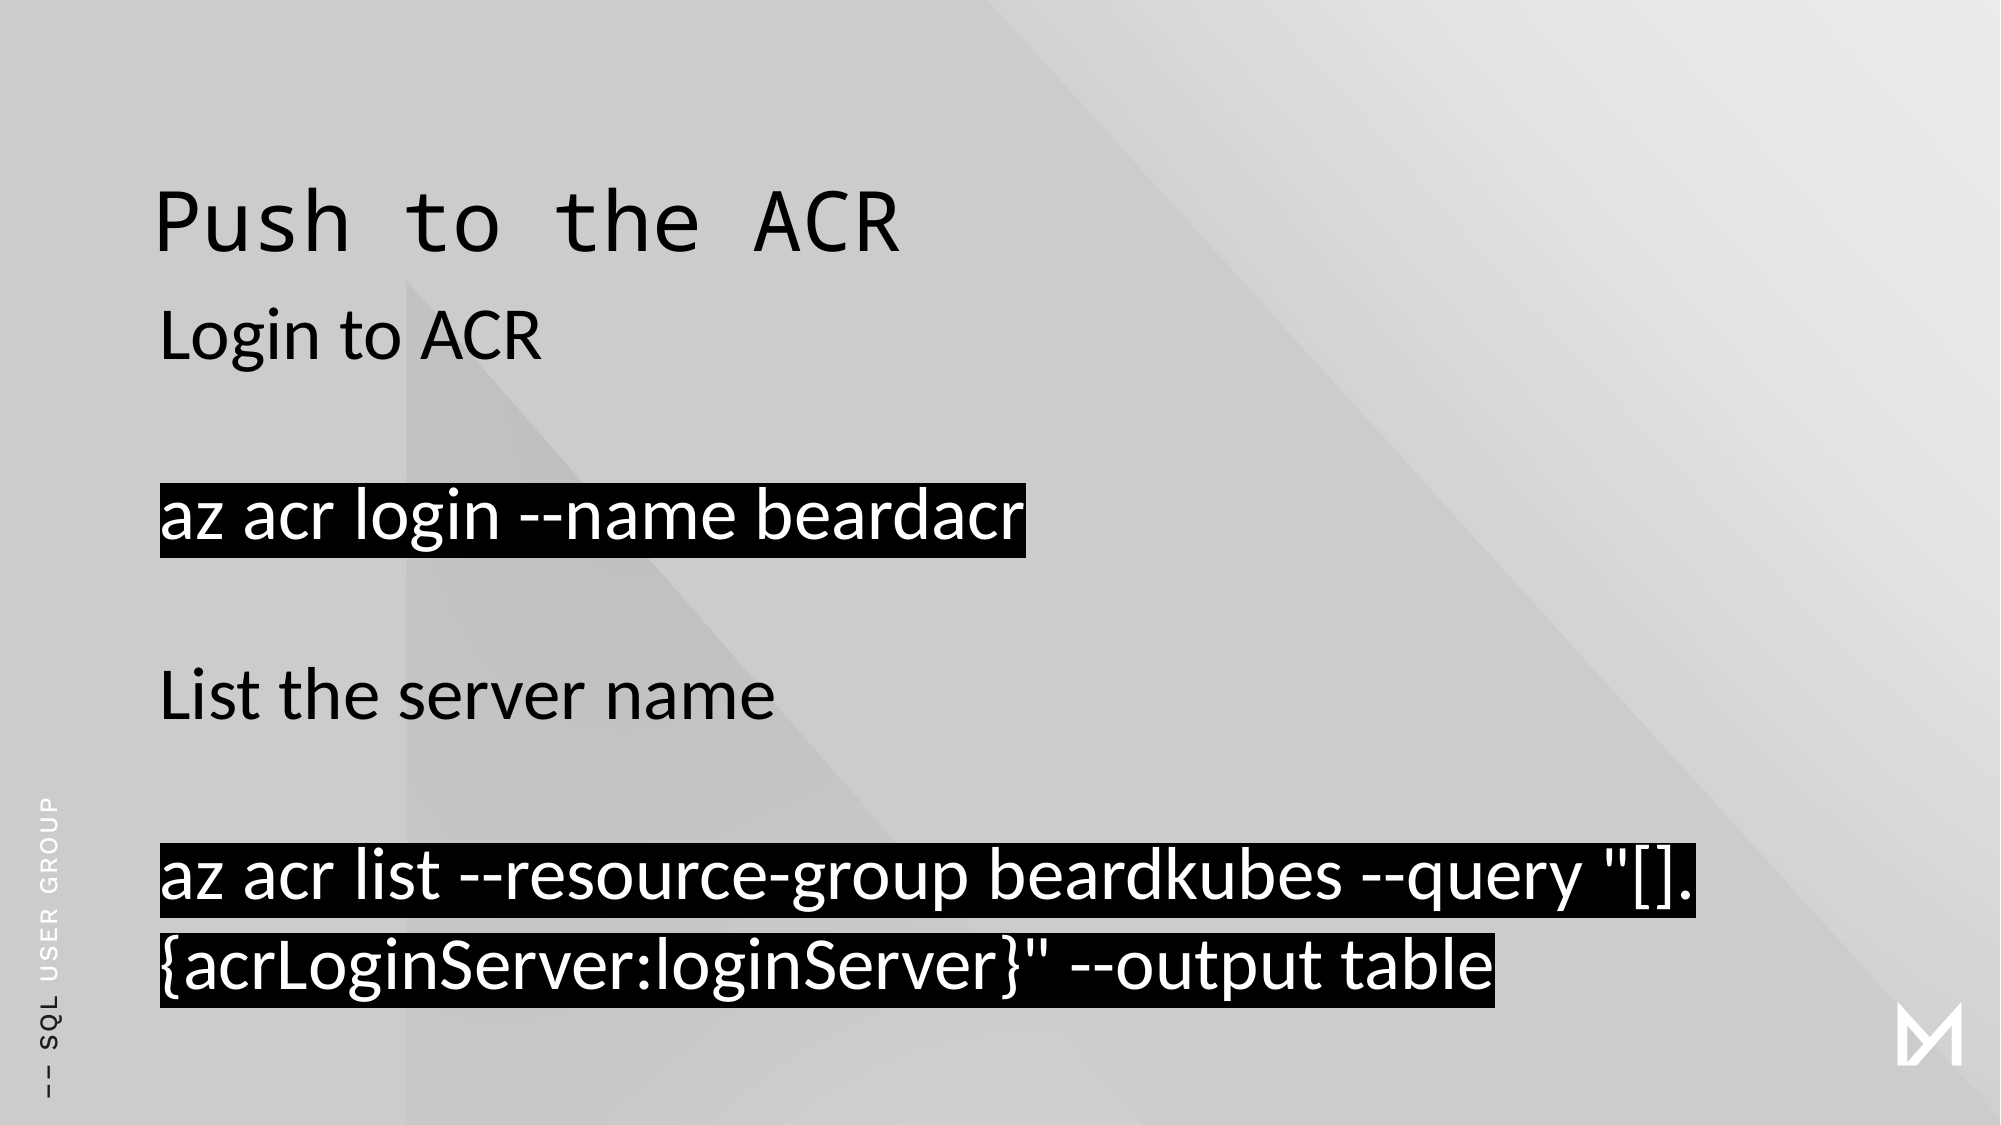

# Push to the ACR
Login to ACR
az acr login --name beardacr
List the server name
az acr list --resource-group beardkubes --query "[].{acrLoginServer:loginServer}" --output table